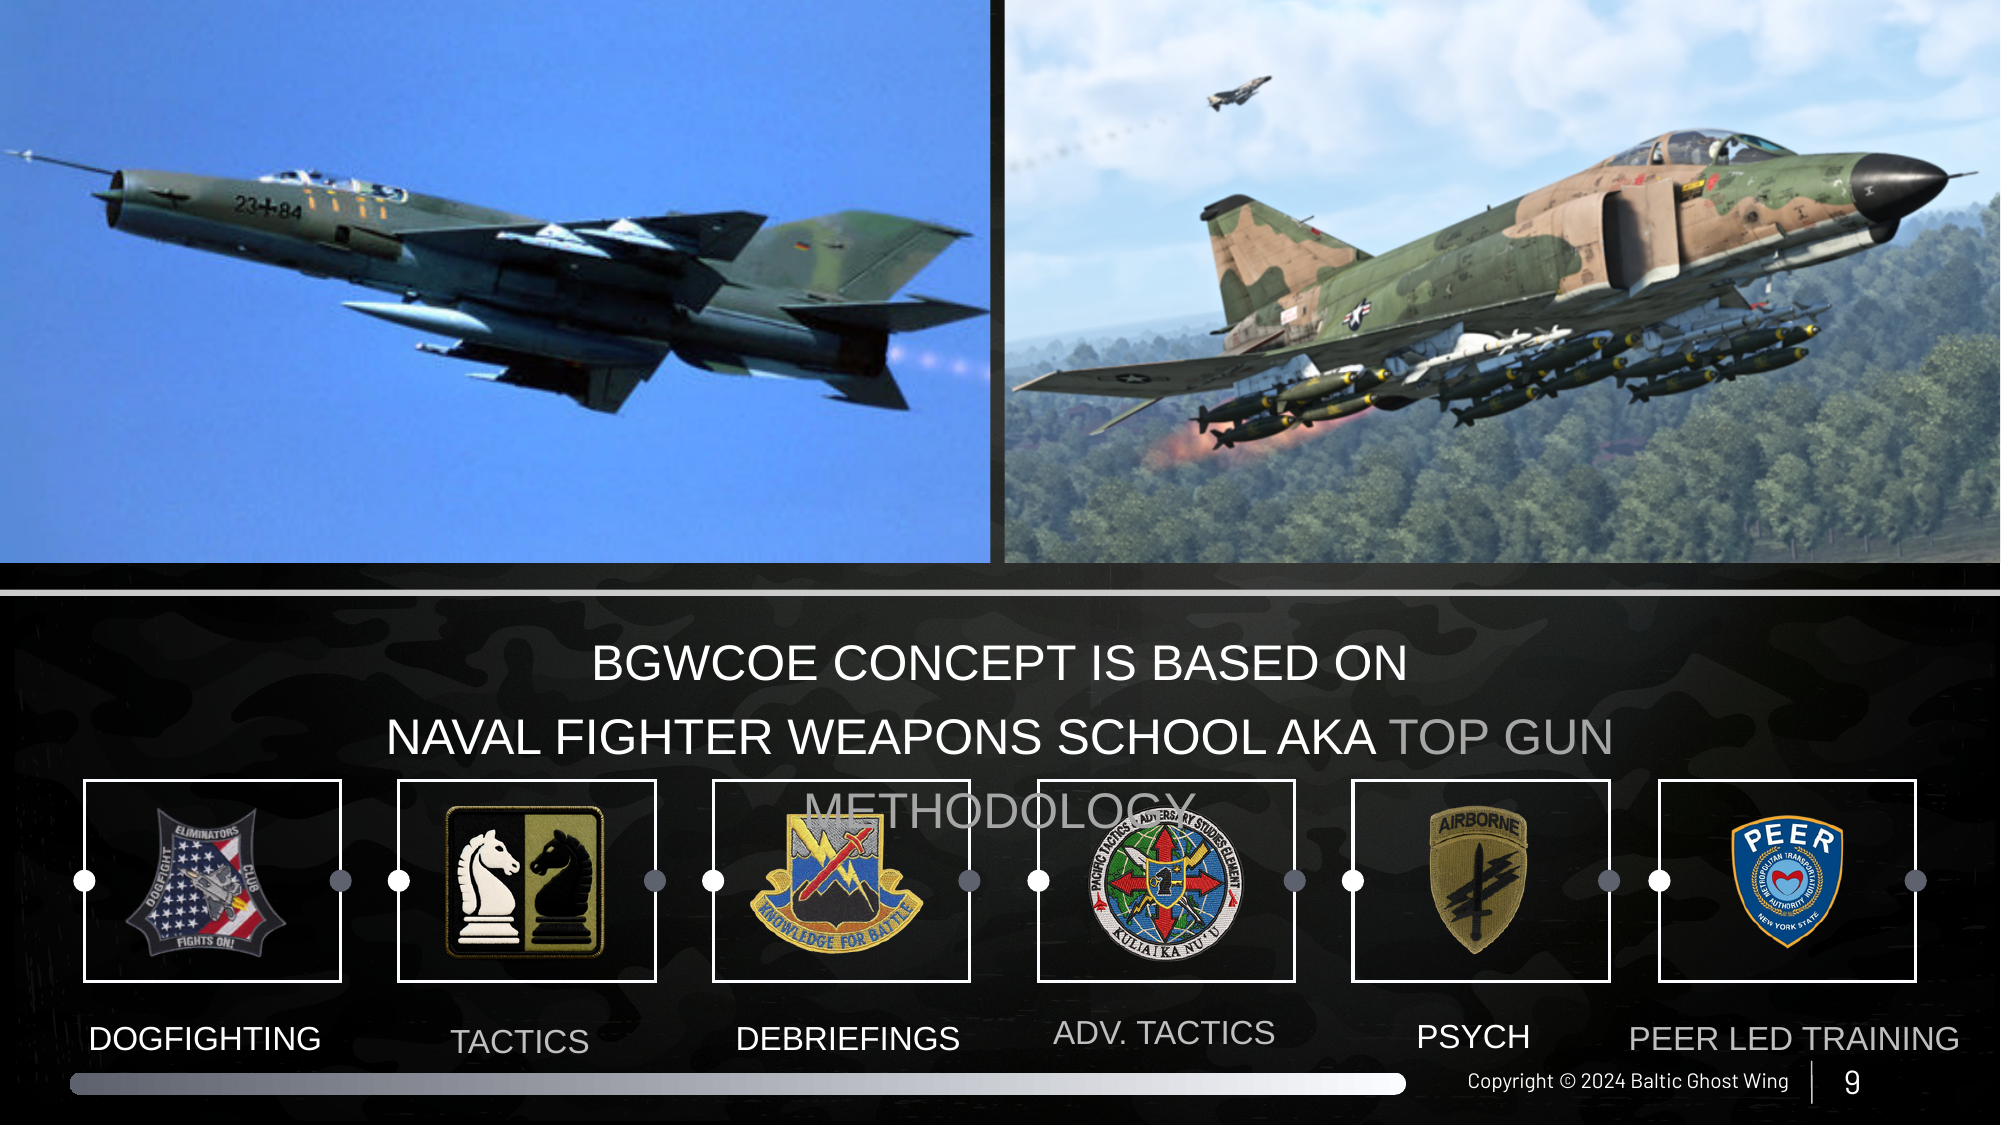

BGWCOE CONCEPT IS BASED ON
NAVAL FIGHTER WEAPONS SCHOOL AKA TOP GUN METHODOLOGY

ADV. TACTICS
PSYCH
PEER LED TRAINING
DOGFIGHTING
DEBRIEFINGS
TACTICS
9

Copyright © 2024 Baltic Ghost Wing